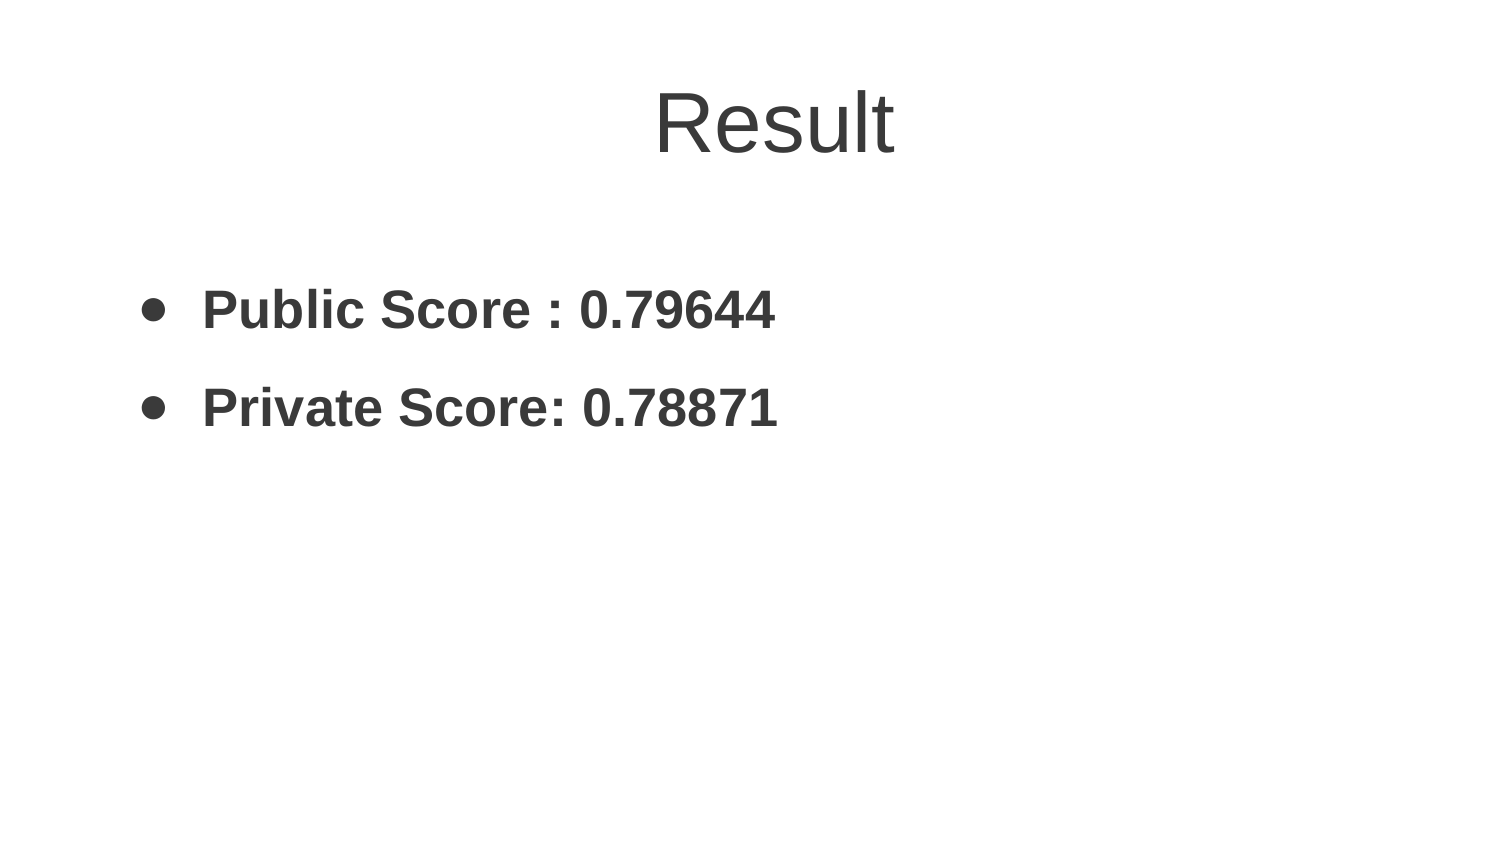

Result
Public Score : 0.79644
Private Score: 0.78871